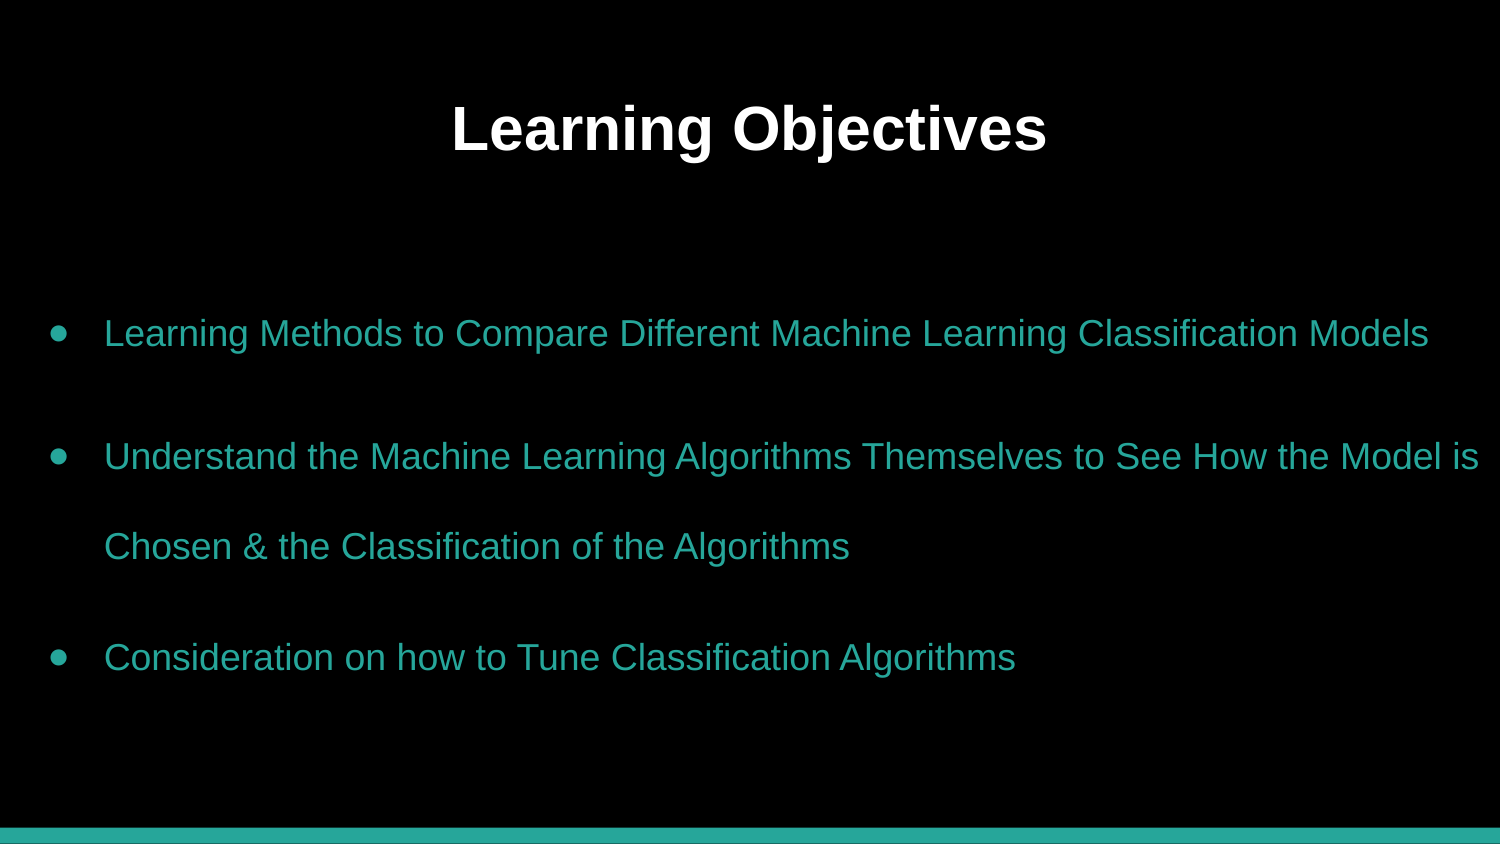

# Learning Objectives
Learning Methods to Compare Different Machine Learning Classification Models
Understand the Machine Learning Algorithms Themselves to See How the Model is Chosen & the Classification of the Algorithms
Consideration on how to Tune Classification Algorithms